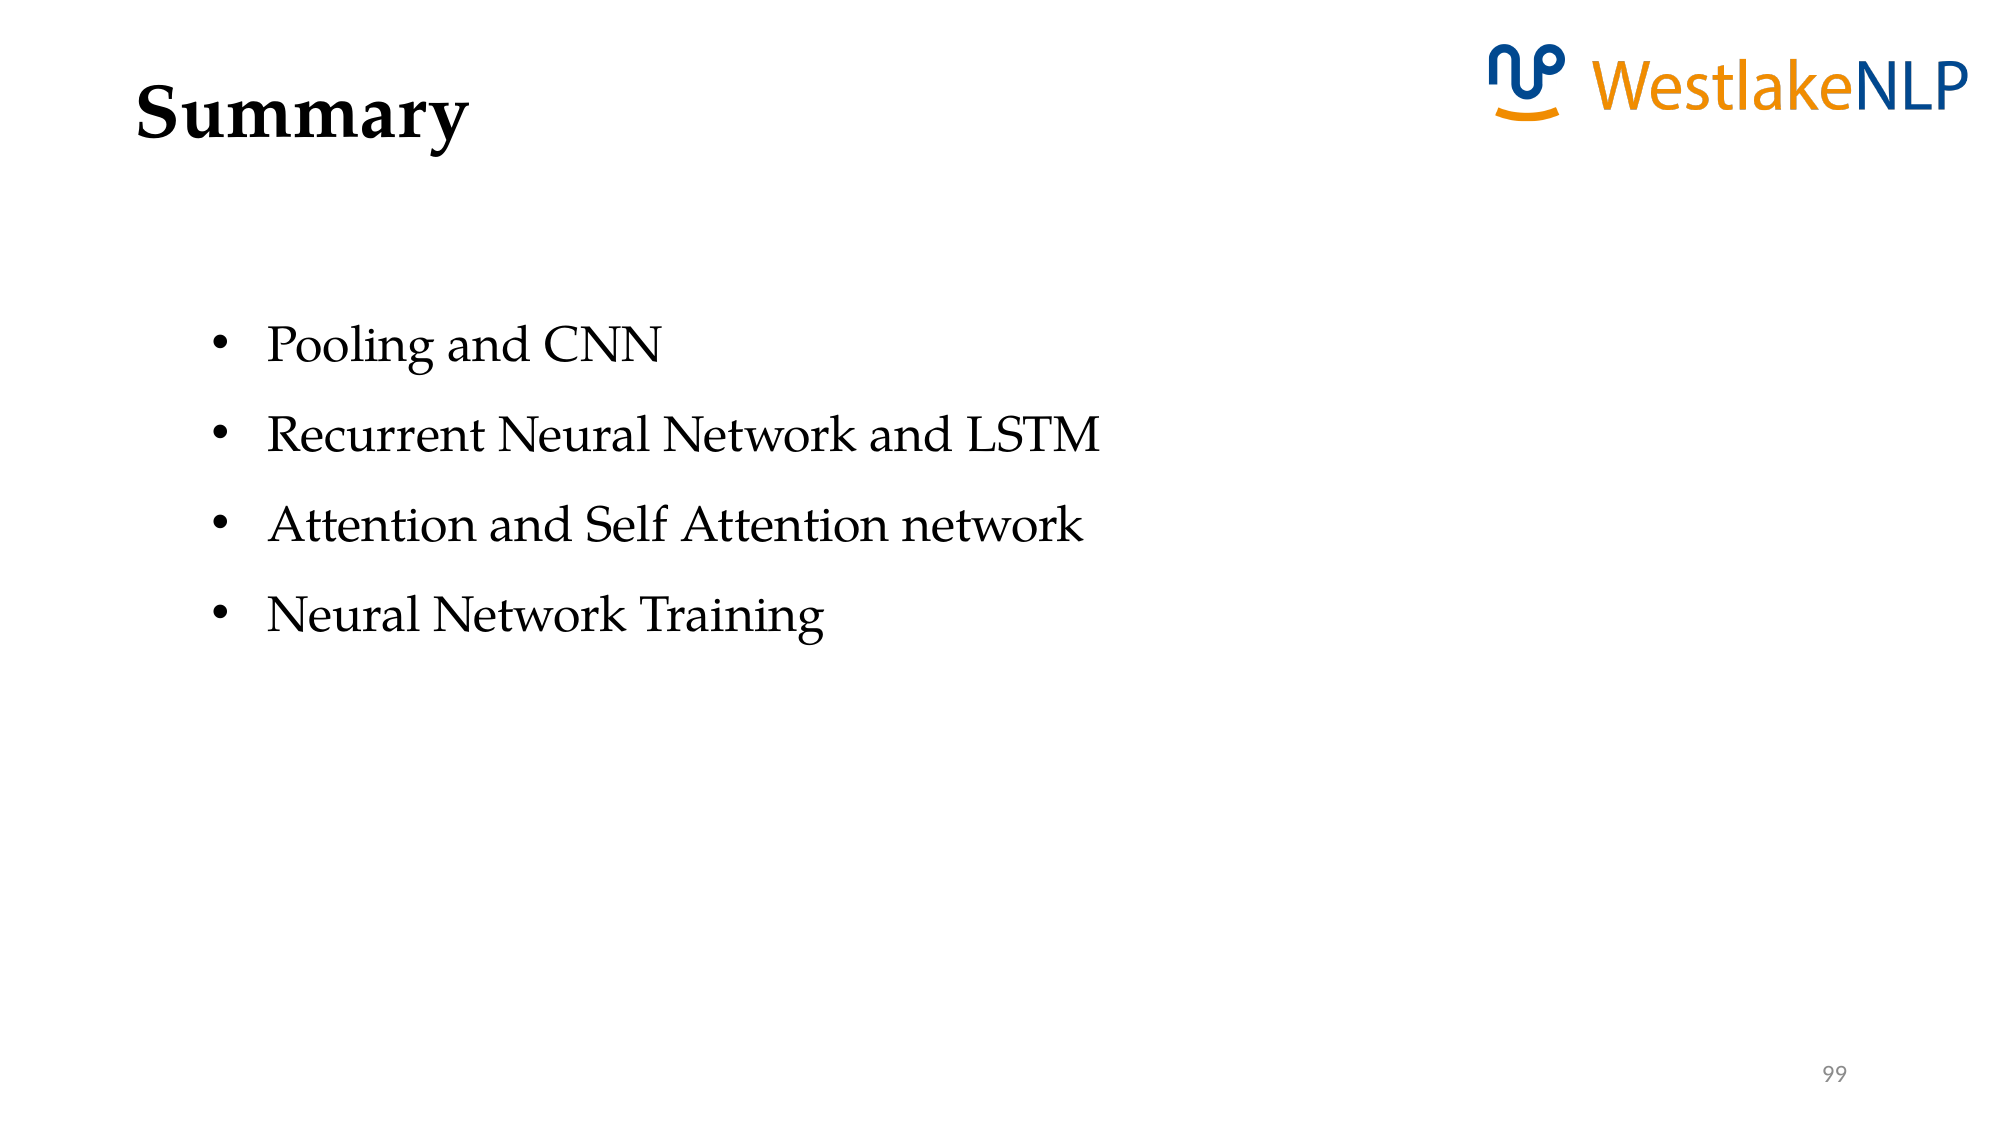

Summary

Pooling and CNN
Recurrent Neural Network and LSTM
Attention and Self Attention network
Neural Network Training
99